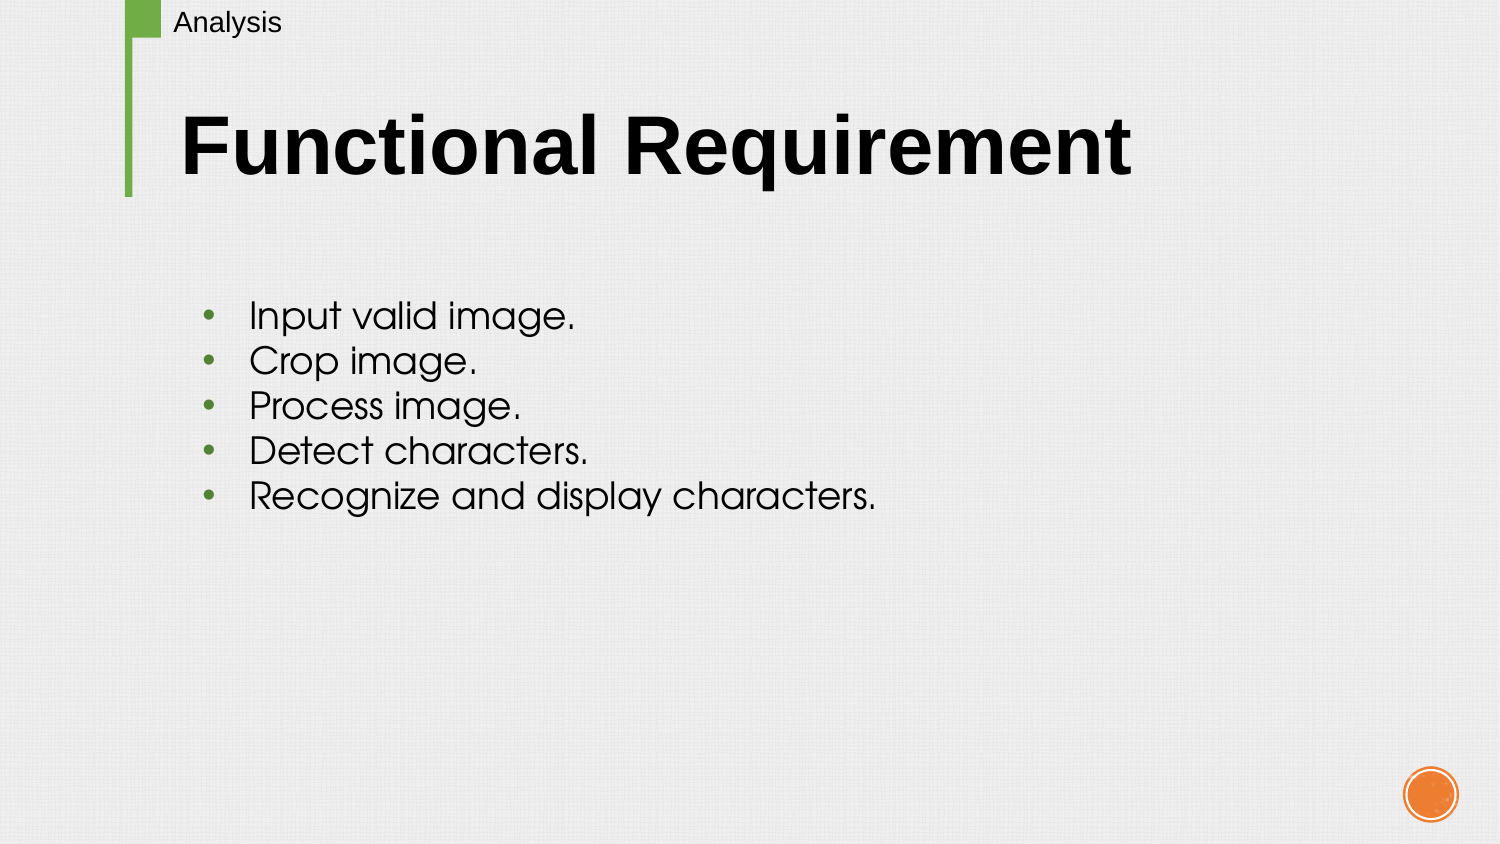

Analysis

Functional Requirement
Input valid image.
Crop image.
Process image.
Detect characters.
Recognize and display characters.